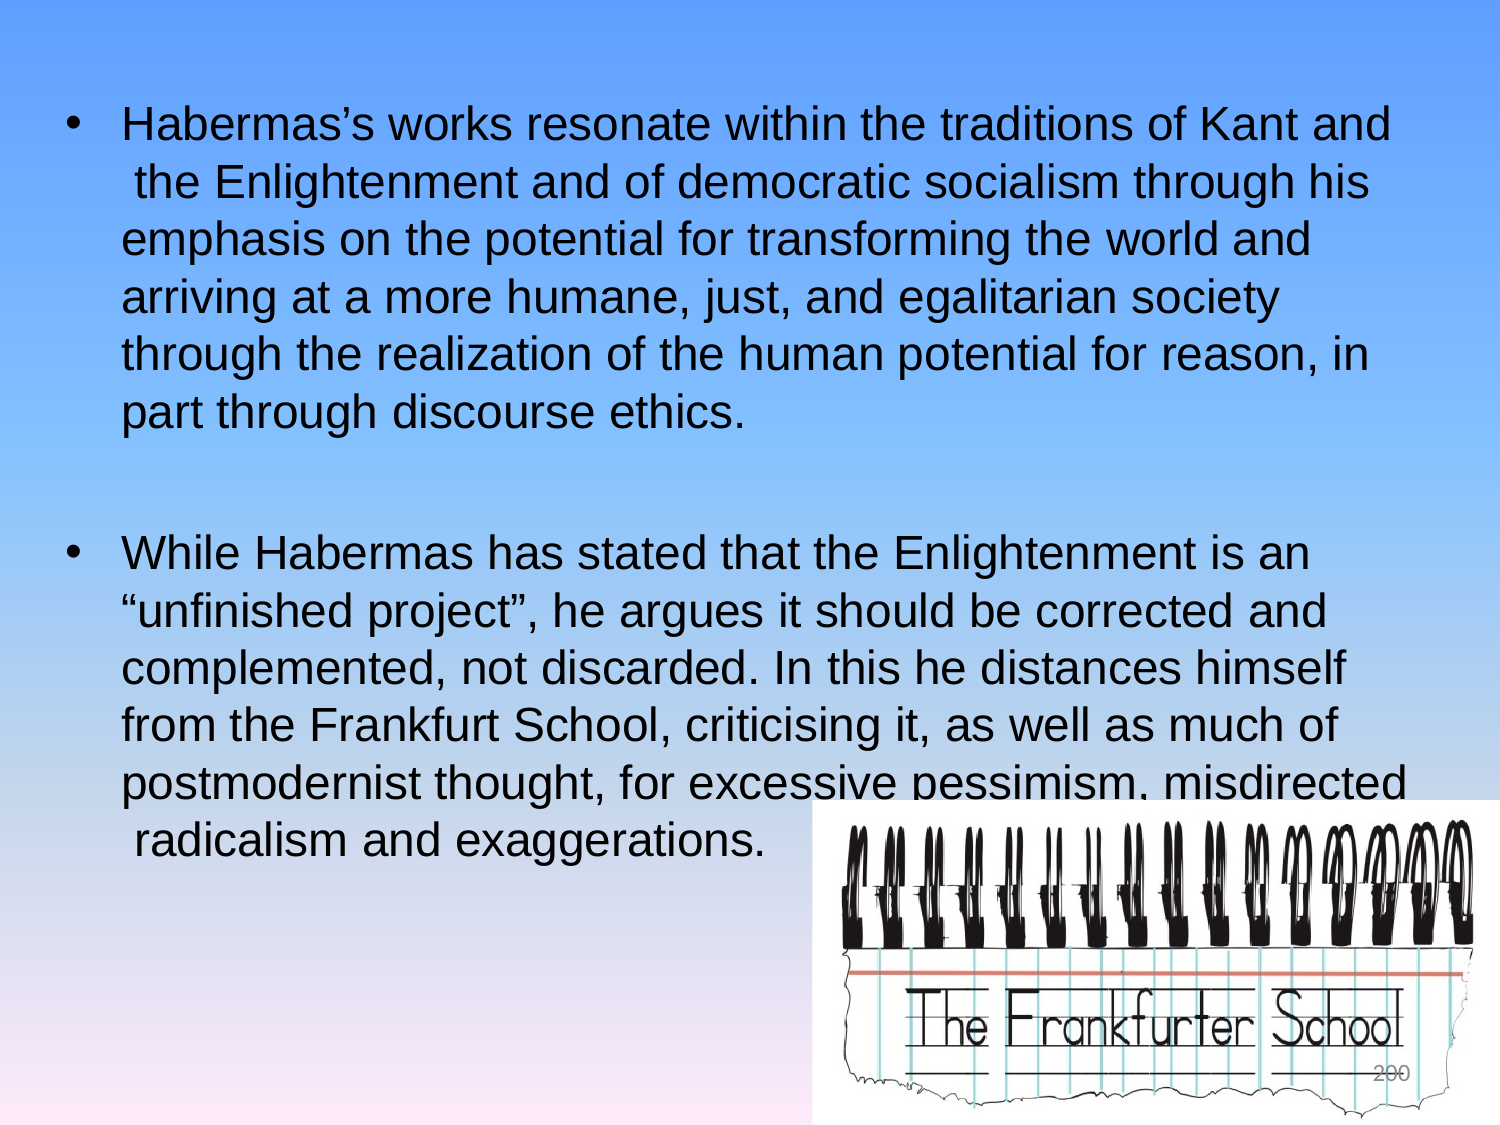

Habermas’s works resonate within the traditions of Kant and  the Enlightenment and of democratic socialism through his  emphasis on the potential for transforming the world and  arriving at a more humane, just, and egalitarian society  through the realization of the human potential for reason, in  part through discourse ethics.

While Habermas has stated that the Enlightenment is an  “unfinished project”, he argues it should be corrected and  complemented, not discarded. In this he distances himself  from the Frankfurt School, criticising it, as well as much of  postmodernist thought, for excessive pessimism, misdirected  radicalism and exaggerations.

200